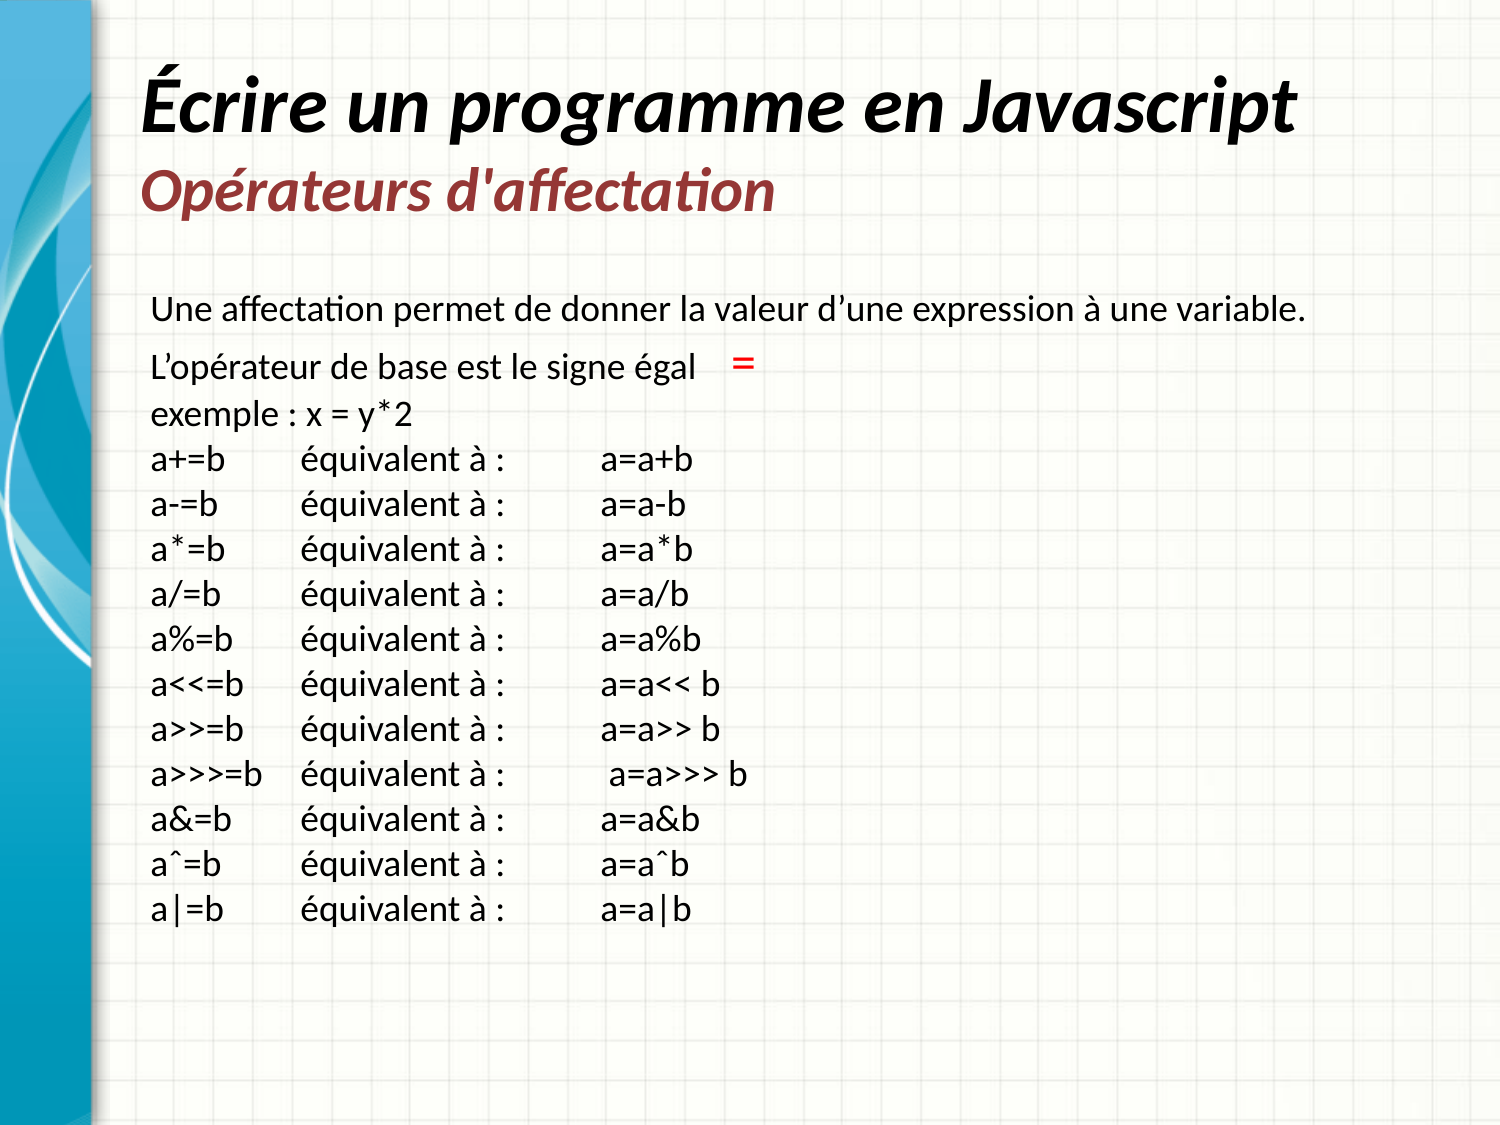

# Écrire un programme en Javascript Opérateurs d'affectation

Une affectation permet de donner la valeur d’une expression à une variable. L’opérateur de base est le signe égal    =
exemple : x = y*2
a+=b  	équivalent à : 	a=a+b
a-=b  	équivalent à : 	a=a-b
a*=b  	équivalent à : 	a=a*b
a/=b  	équivalent à : 	a=a/b
a%=b  	équivalent à : 	a=a%b
a<<=b  	équivalent à : 	a=a<< b
a>>=b  	équivalent à : 	a=a>> b
a>>>=b  	équivalent à : 	 a=a>>> b
a&=b  	équivalent à : 	a=a&b
aˆ=b  	équivalent à : 	a=aˆb
a|=b  	équivalent à : 	a=a|b